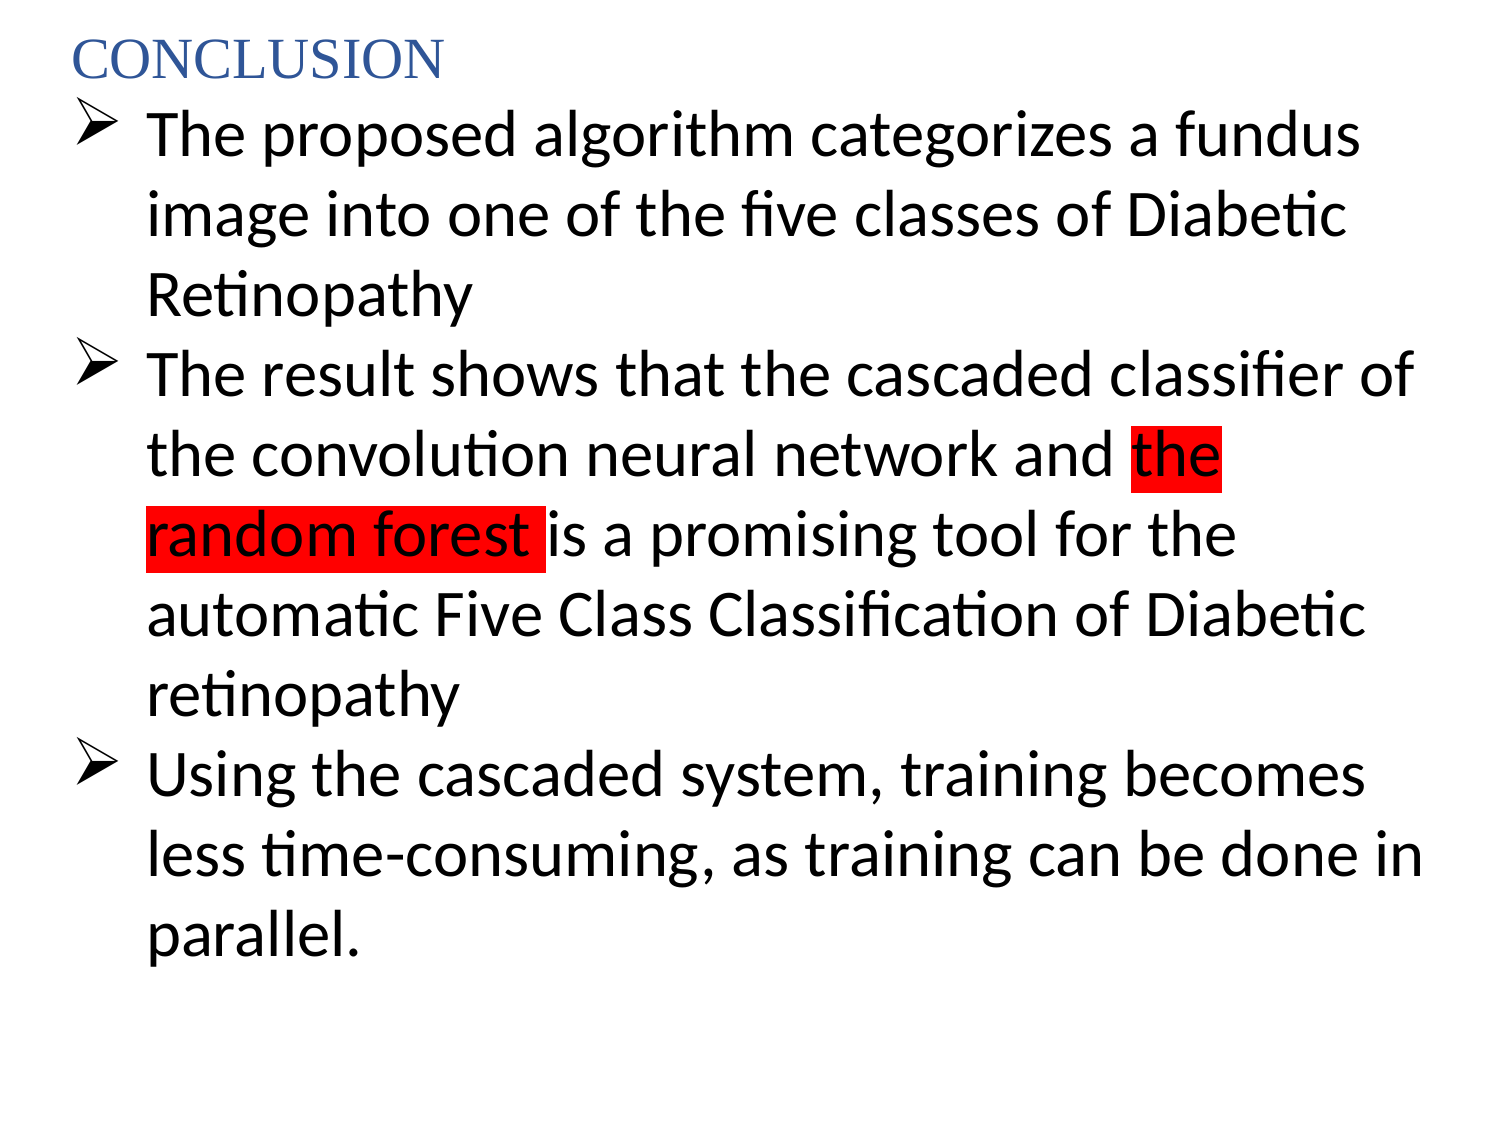

CONCLUSION
The proposed algorithm categorizes a fundus image into one of the five classes of Diabetic Retinopathy
The result shows that the cascaded classifier of the convolution neural network and the random forest is a promising tool for the automatic Five Class Classification of Diabetic retinopathy
Using the cascaded system, training becomes less time-consuming, as training can be done in parallel.